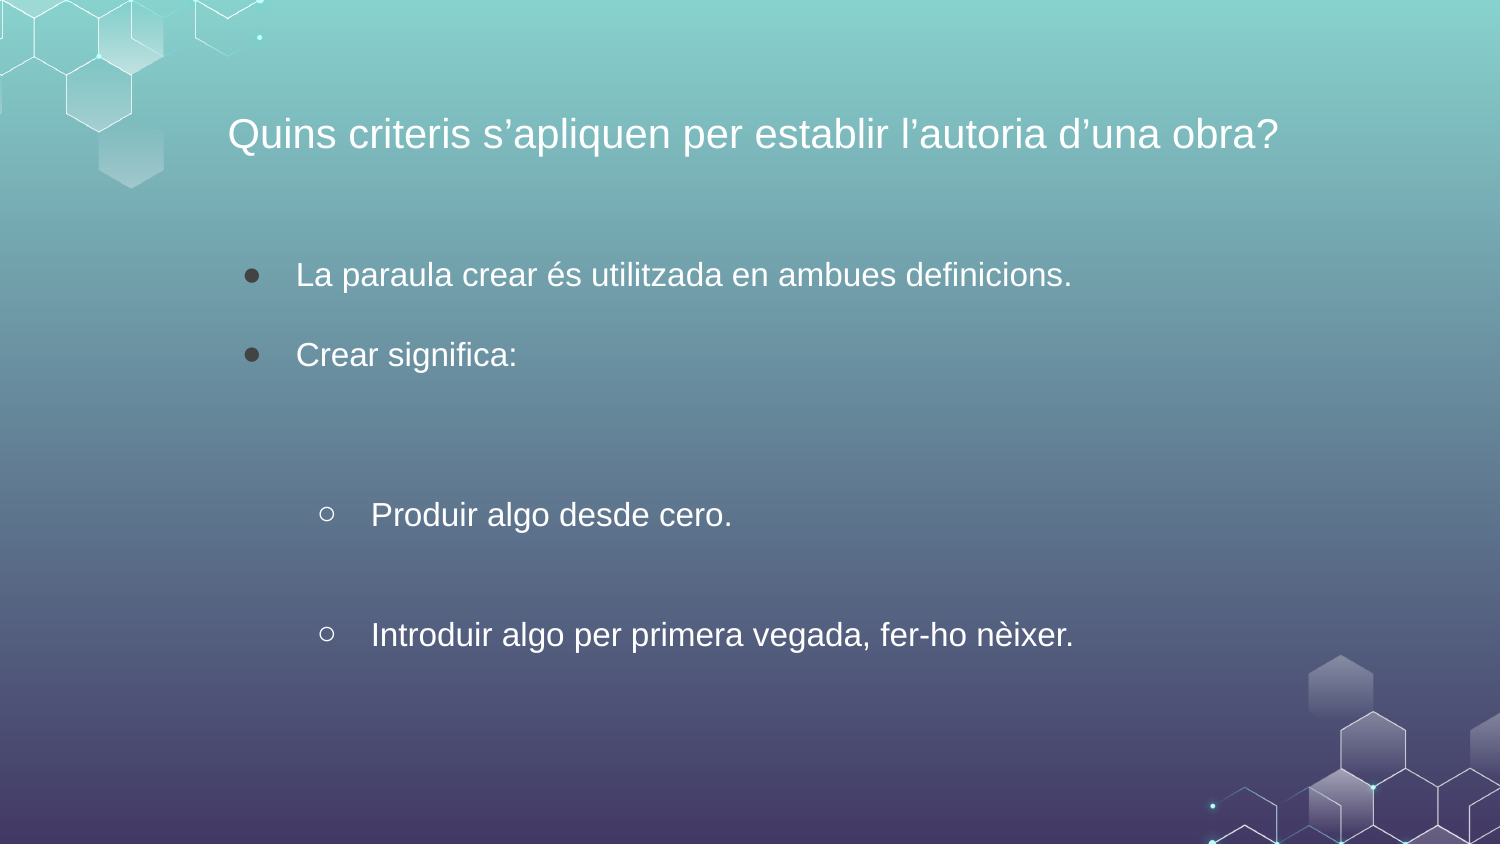

# Quins criteris s’apliquen per establir l’autoria d’una obra?
La paraula crear és utilitzada en ambues definicions.

Crear significa:

Produir algo desde cero.

Introduir algo per primera vegada, fer-ho nèixer.